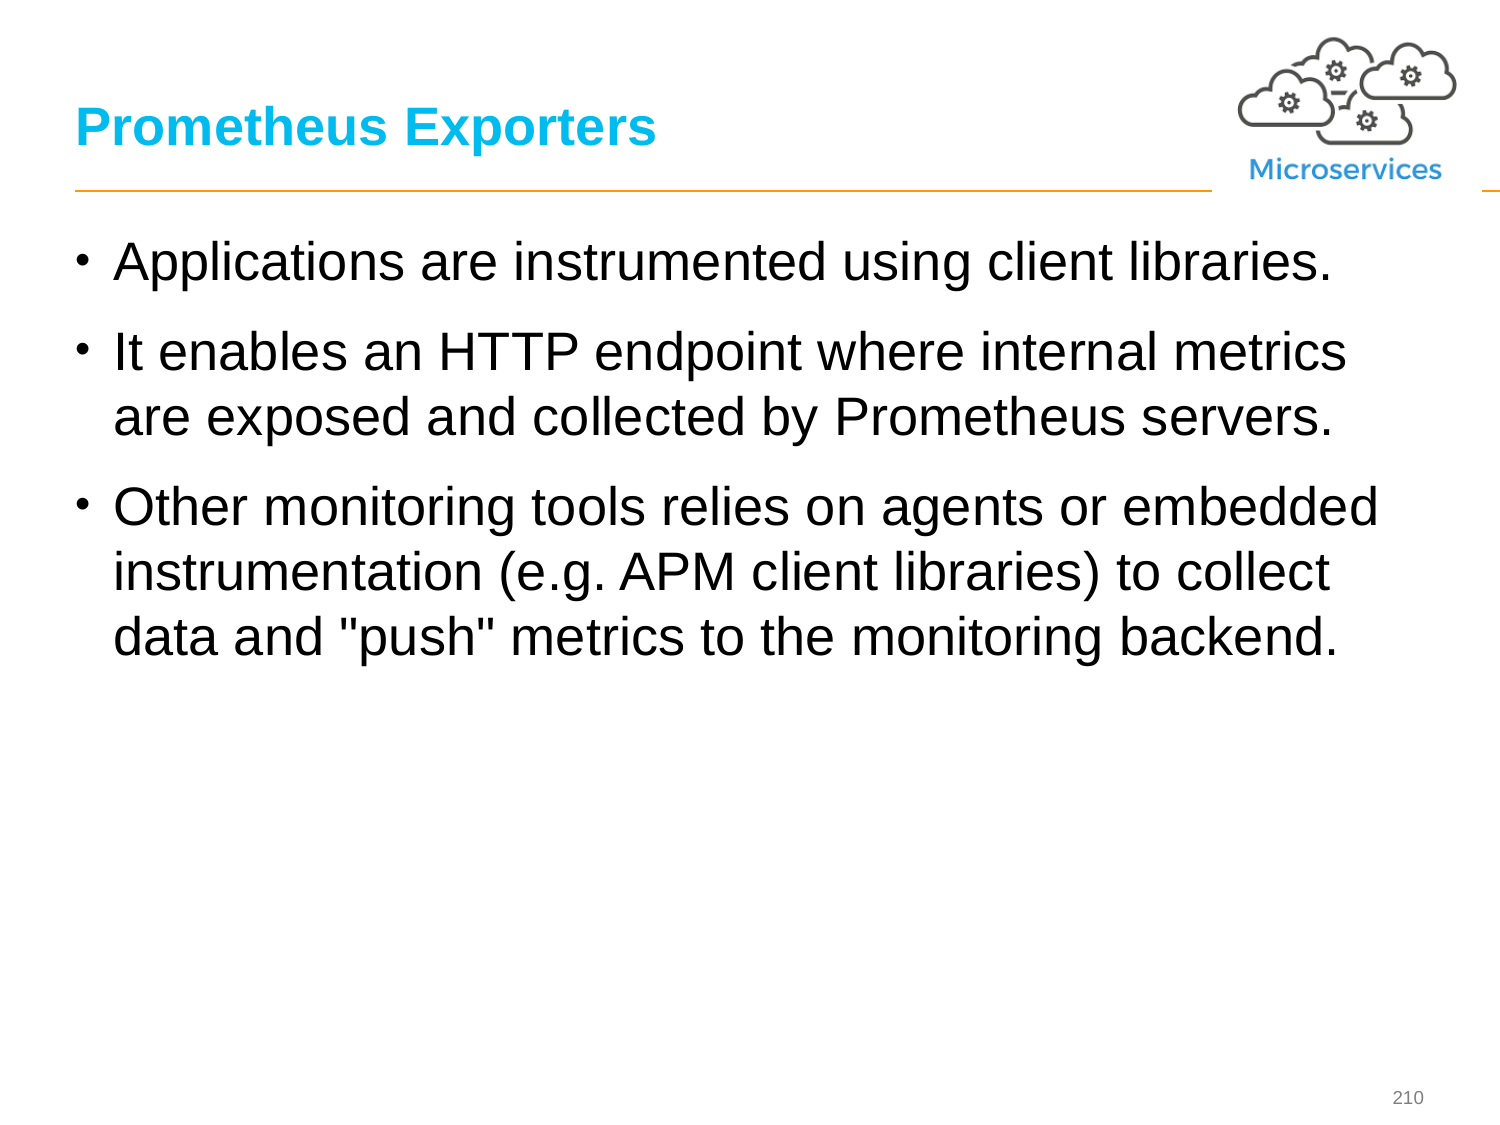

# Prometheus Exporters
Applications are instrumented using client libraries.
It enables an HTTP endpoint where internal metrics are exposed and collected by Prometheus servers.
Other monitoring tools relies on agents or embedded instrumentation (e.g. APM client libraries) to collect data and "push" metrics to the monitoring backend.